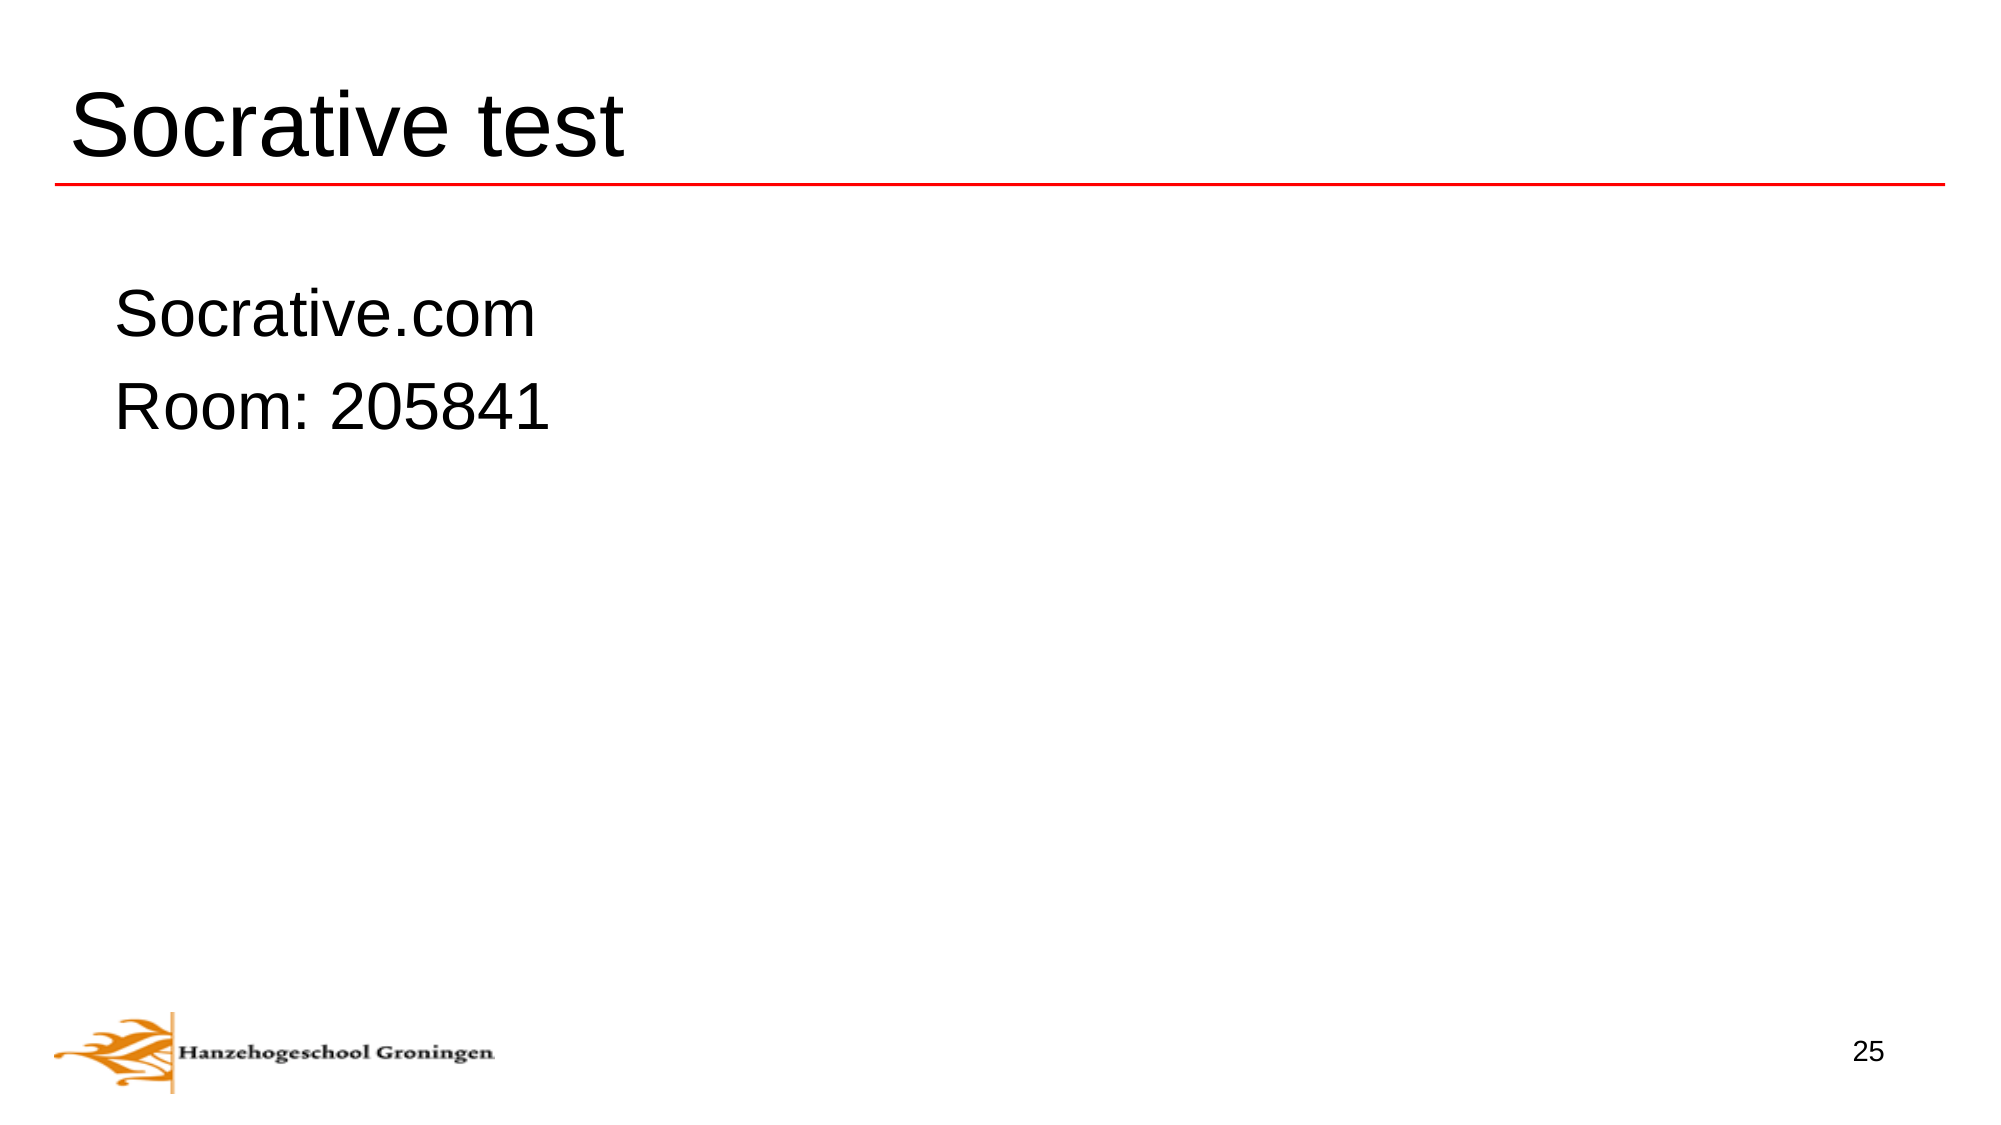

# Socrative test
Socrative.com
Room: 205841
25